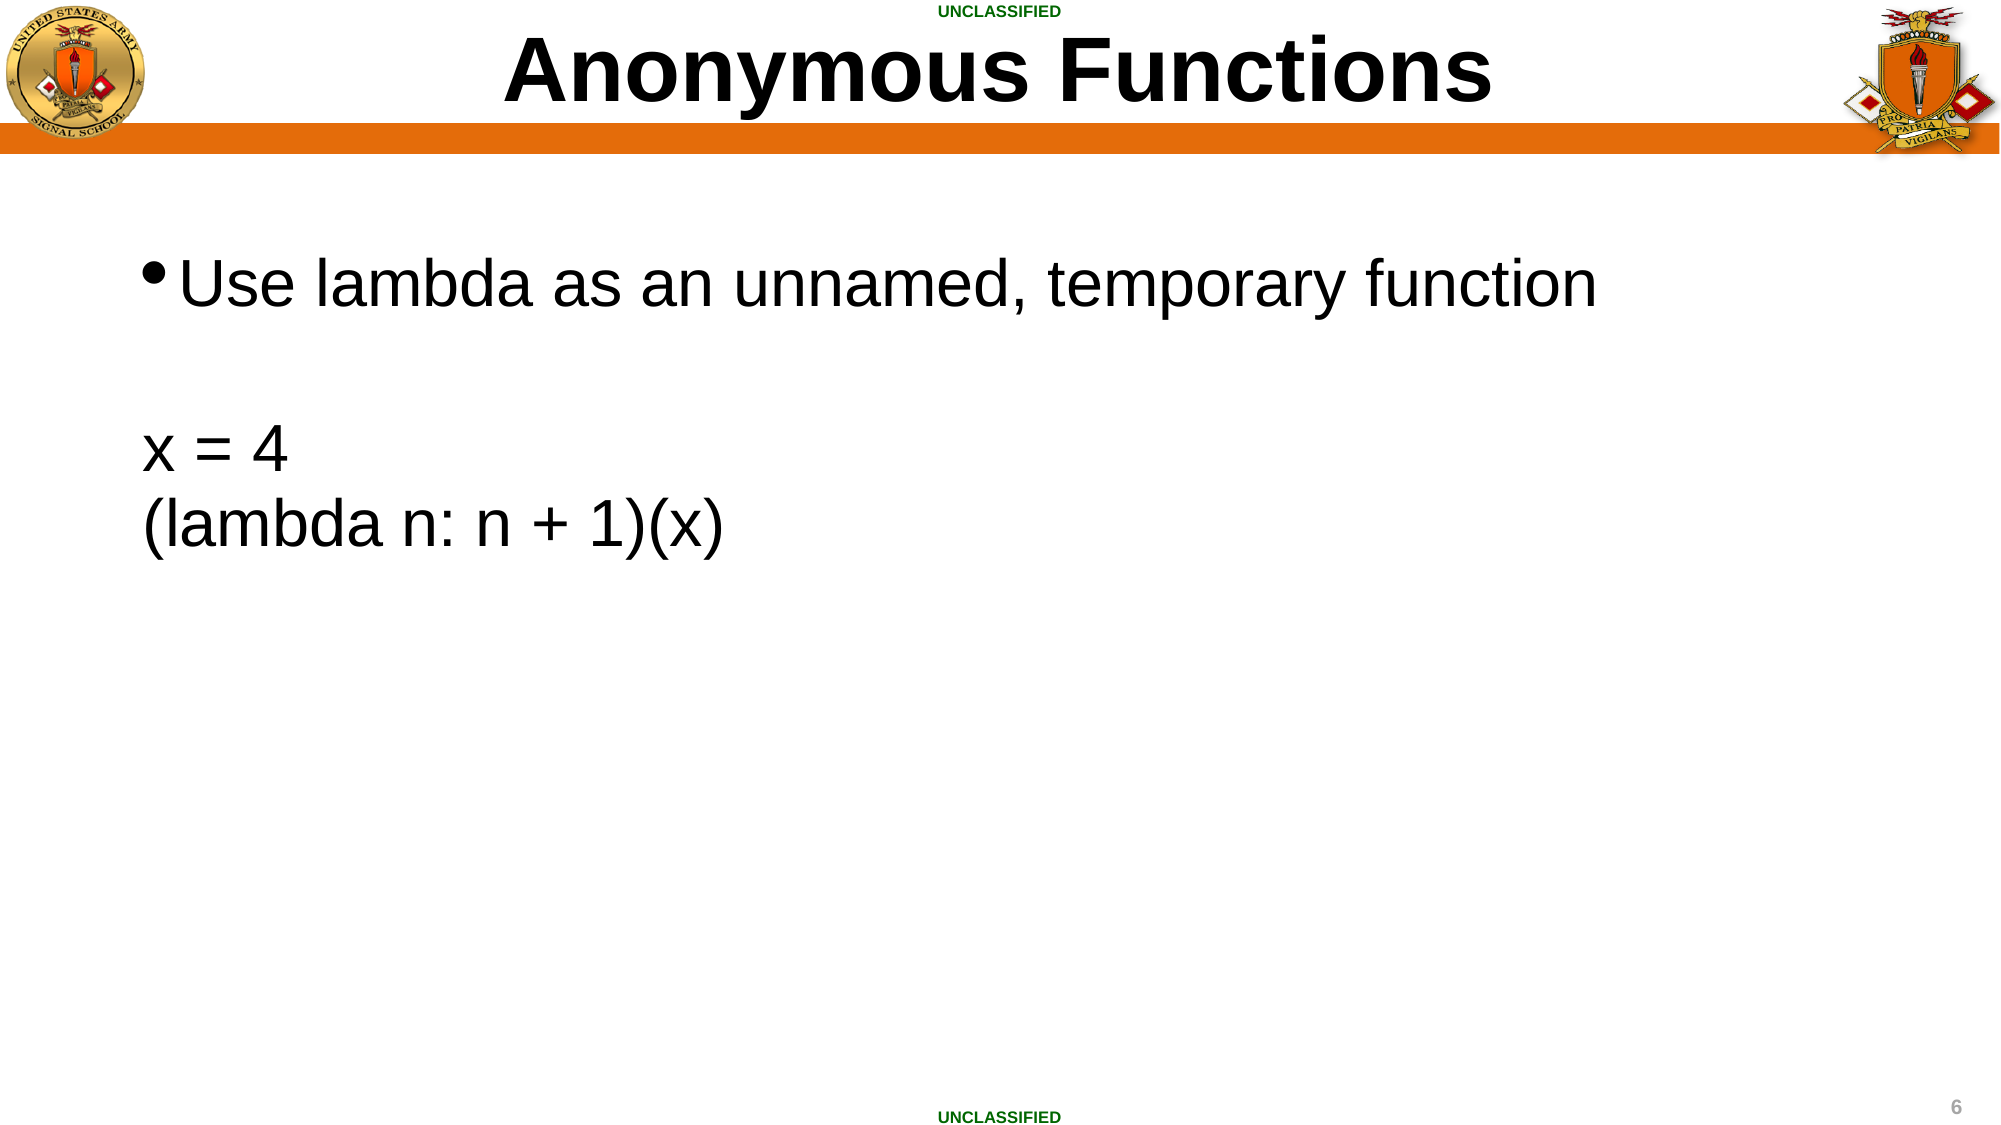

Anonymous Functions
Use lambda as an unnamed, temporary function
x = 4
(lambda n: n + 1)(x)